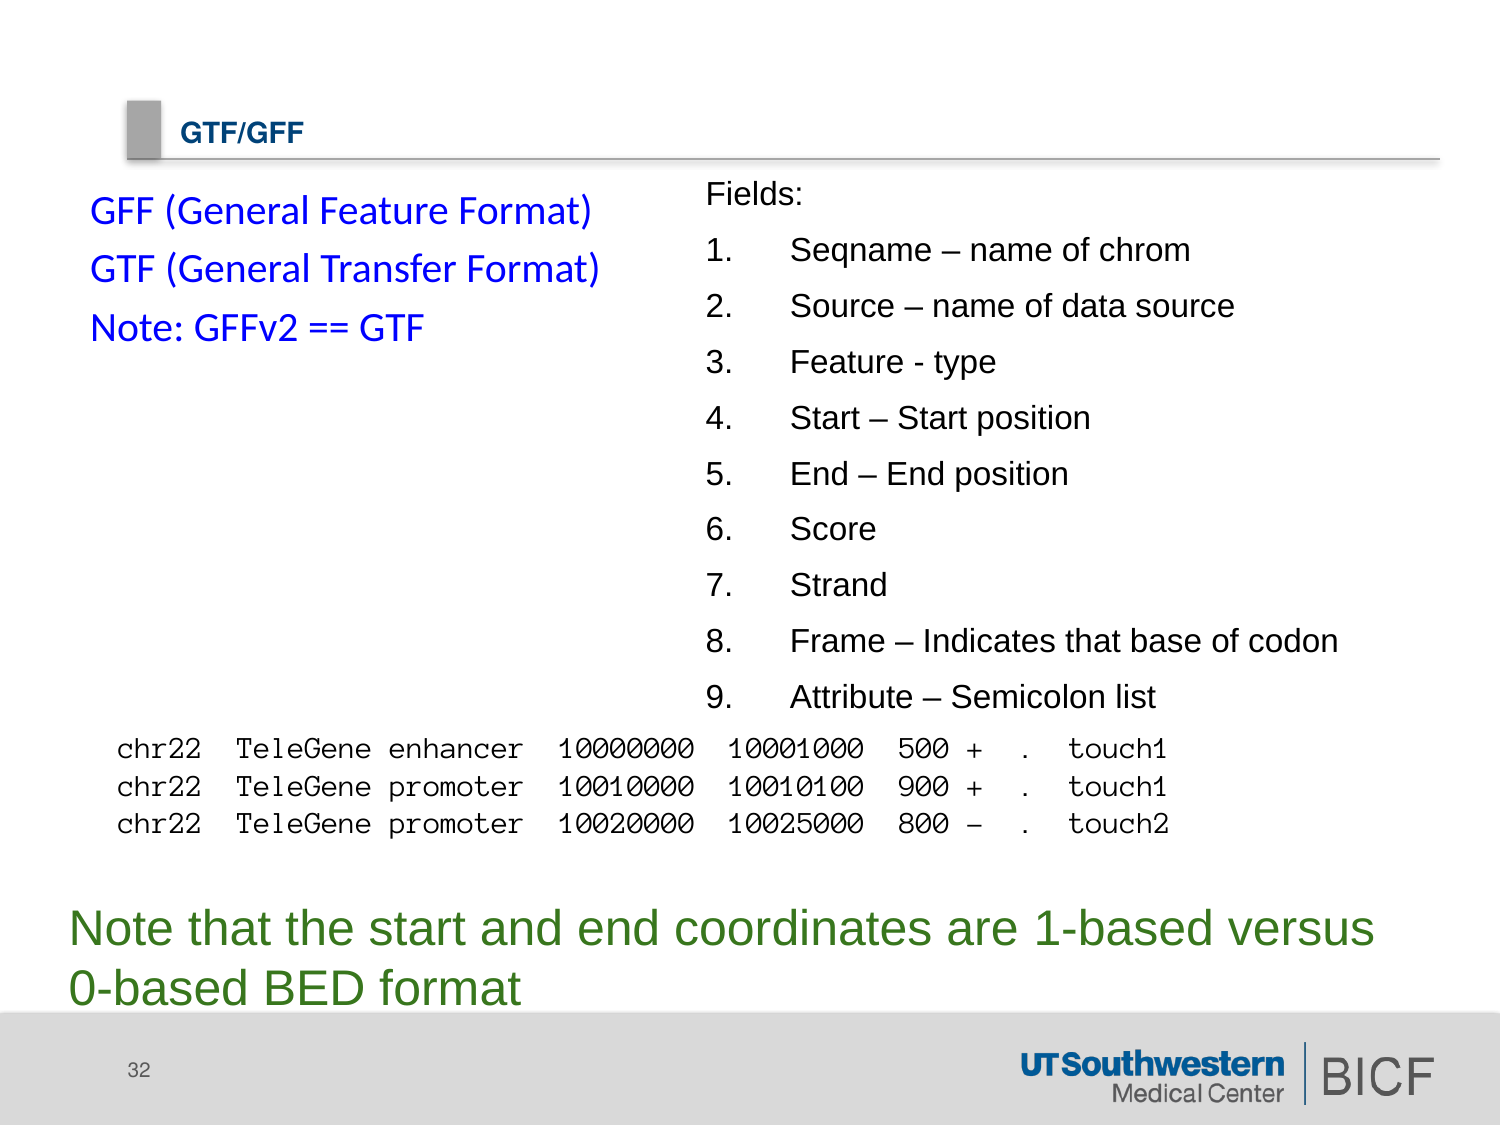

# GTF/GFF
Fields:
Seqname – name of chrom
Source – name of data source
Feature - type
Start – Start position
End – End position
Score
Strand
Frame – Indicates that base of codon
Attribute – Semicolon list

GFF (General Feature Format)
GTF (General Transfer Format)
Note: GFFv2 == GTF

chr22  TeleGene enhancer  10000000  10001000  500 +  .  touch1
chr22  TeleGene promoter  10010000  10010100  900 +  .  touch1
chr22  TeleGene promoter  10020000  10025000  800 -  .  touch2
Note that the start and end coordinates are 1-based versus 0-based BED format
32